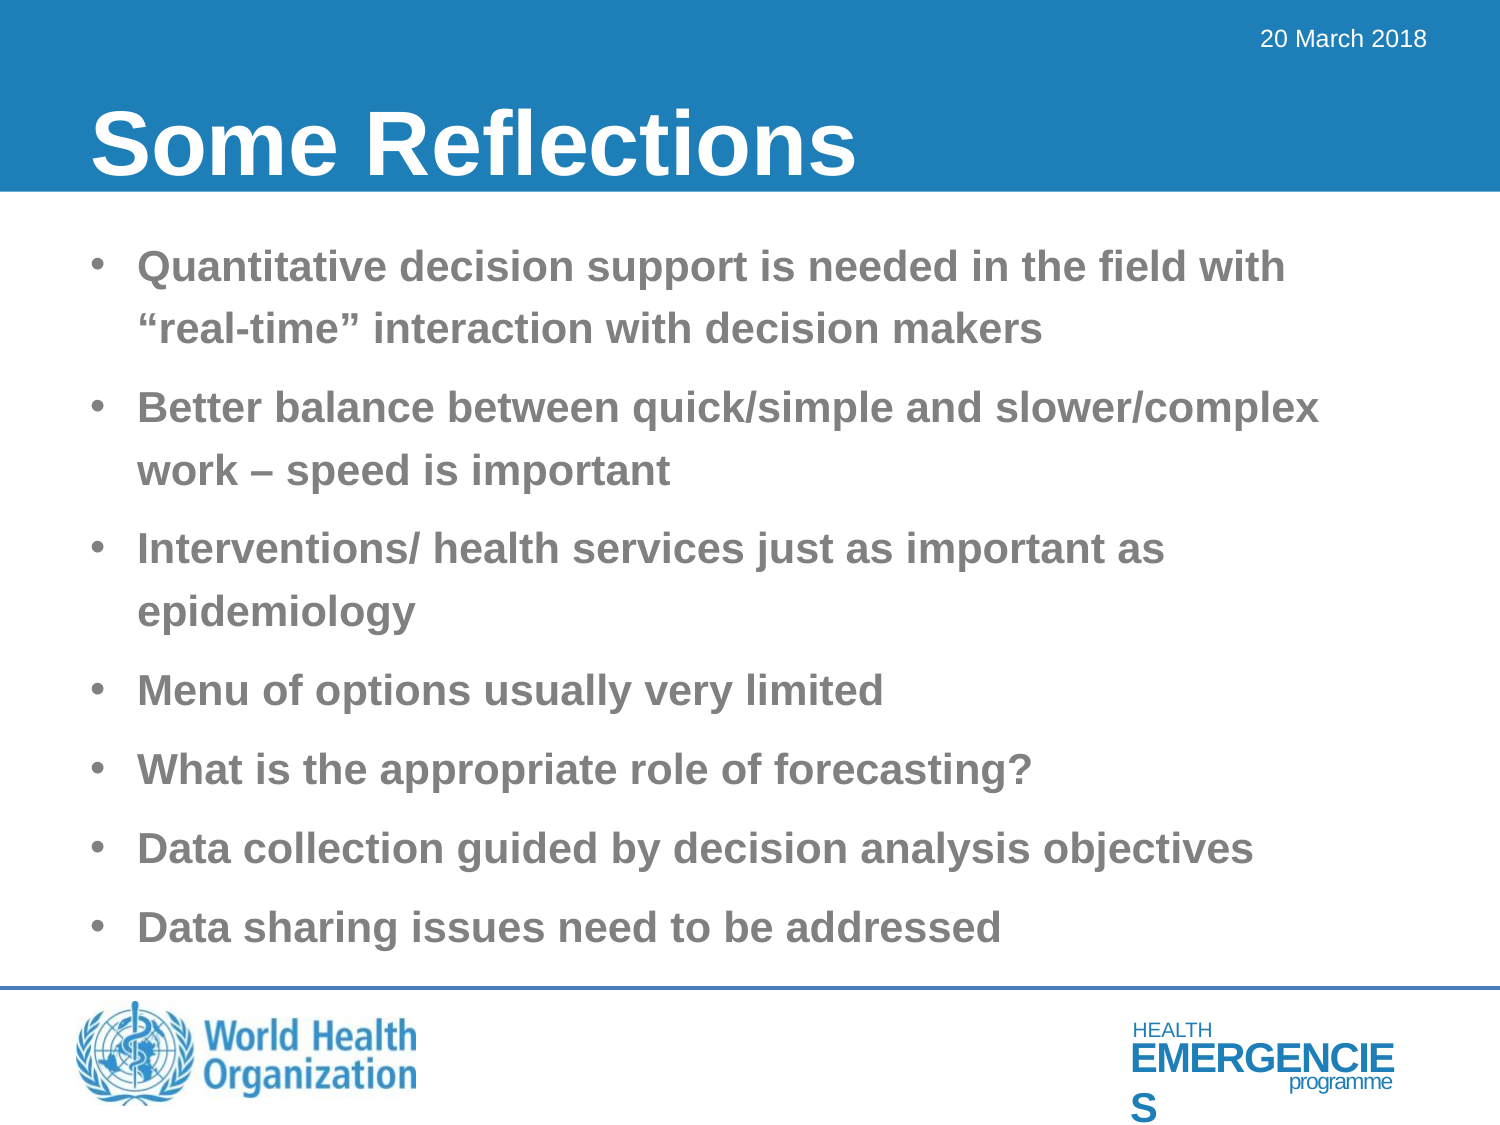

20 March 2018
# Some Reflections
Quantitative decision support is needed in the field with “real-time” interaction with decision makers
Better balance between quick/simple and slower/complex work – speed is important
Interventions/ health services just as important as epidemiology
Menu of options usually very limited
What is the appropriate role of forecasting?
Data collection guided by decision analysis objectives
Data sharing issues need to be addressed